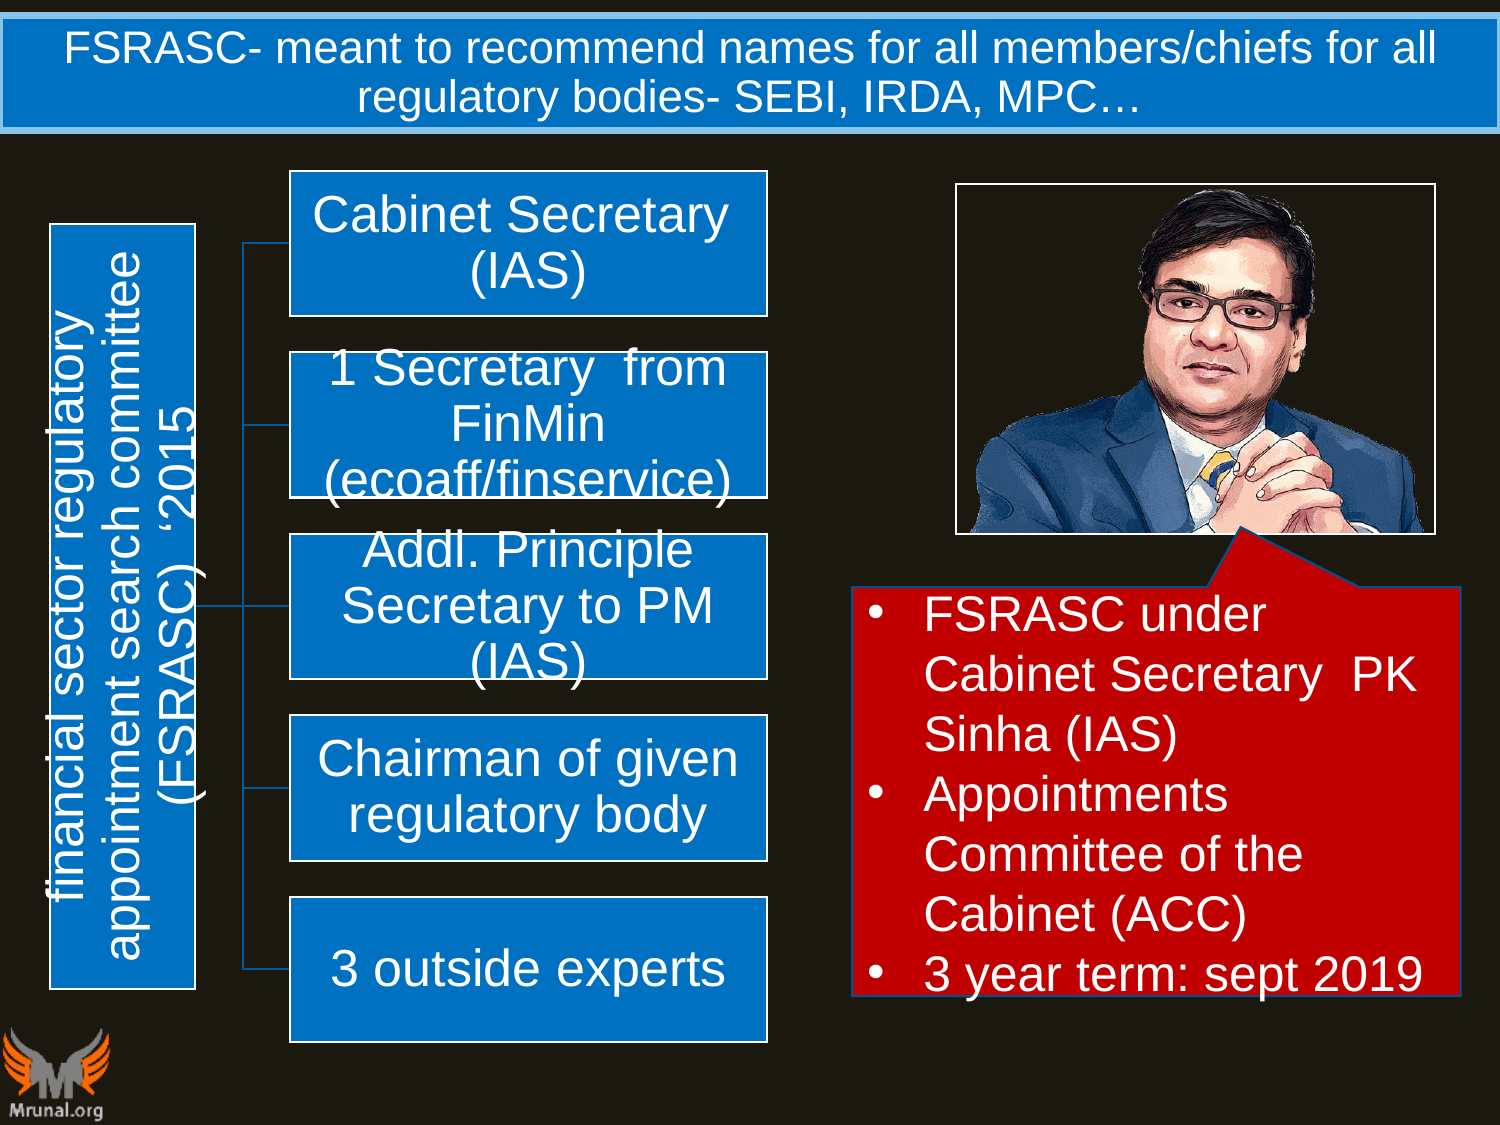

# FSRASC- meant to recommend names for all members/chiefs for all regulatory bodies- SEBI, IRDA, MPC…

financial sector regulatory appointment search committee (FSRASC)  ‘2015
Cabinet Secretary  (IAS)
1 Secretary  from FinMin (ecoaff/finservice)
Addl. Principle Secretary to PM (IAS)
Chairman of given regulatory body
3 outside experts

FSRASC under Cabinet Secretary  PK Sinha (IAS)
Appointments Committee of the Cabinet (ACC)
3 year term: sept 2019